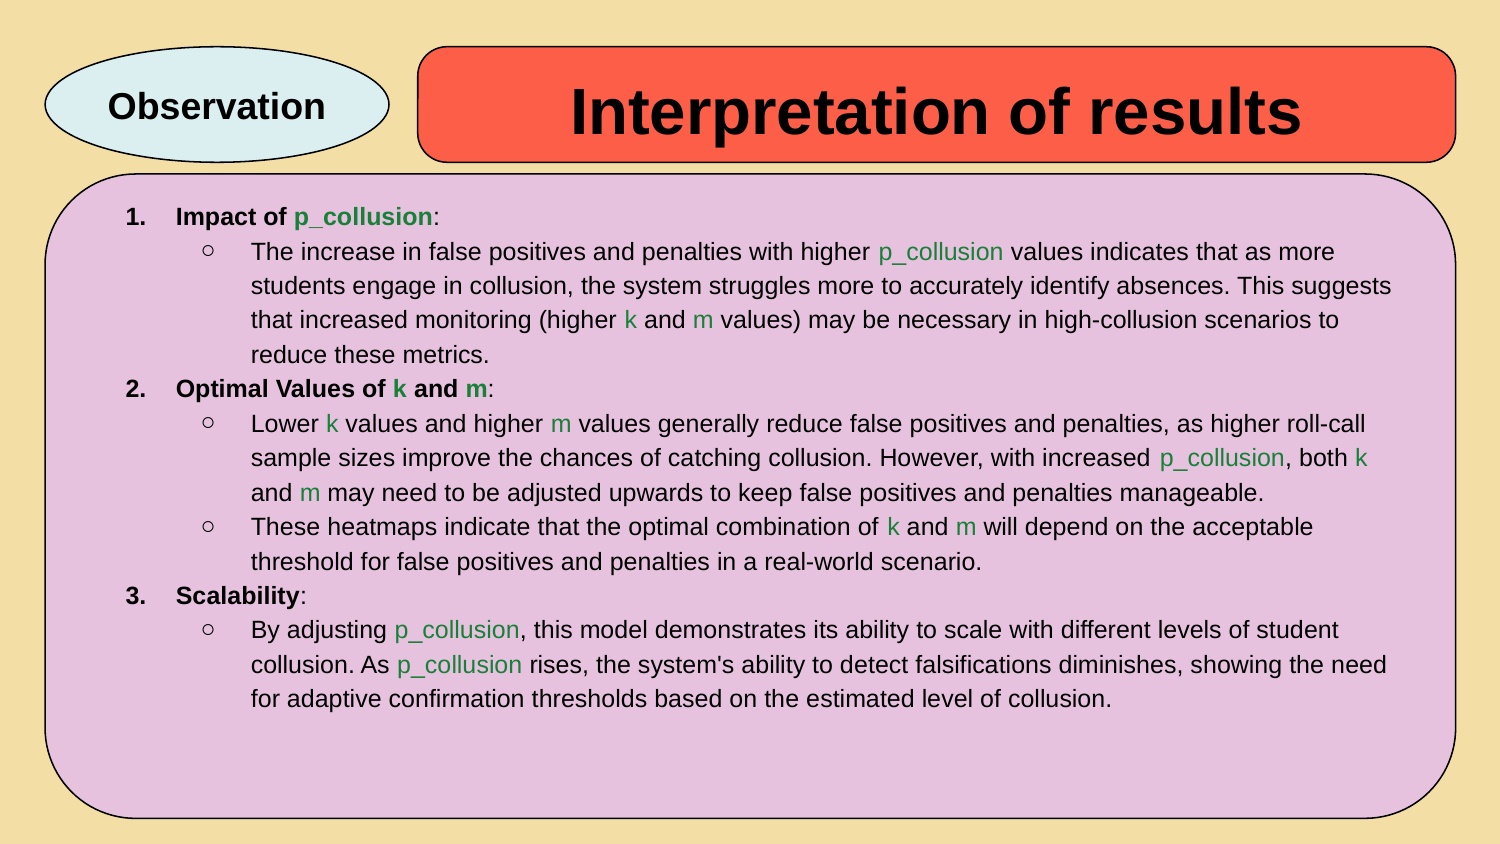

Observation
# Interpretation of results

Impact of p_collusion:
The increase in false positives and penalties with higher p_collusion values indicates that as more students engage in collusion, the system struggles more to accurately identify absences. This suggests that increased monitoring (higher k and m values) may be necessary in high-collusion scenarios to reduce these metrics.
Optimal Values of k and m:
Lower k values and higher m values generally reduce false positives and penalties, as higher roll-call sample sizes improve the chances of catching collusion. However, with increased p_collusion, both k and m may need to be adjusted upwards to keep false positives and penalties manageable.
These heatmaps indicate that the optimal combination of k and m will depend on the acceptable threshold for false positives and penalties in a real-world scenario.
Scalability:
By adjusting p_collusion, this model demonstrates its ability to scale with different levels of student collusion. As p_collusion rises, the system's ability to detect falsifications diminishes, showing the need for adaptive confirmation thresholds based on the estimated level of collusion.